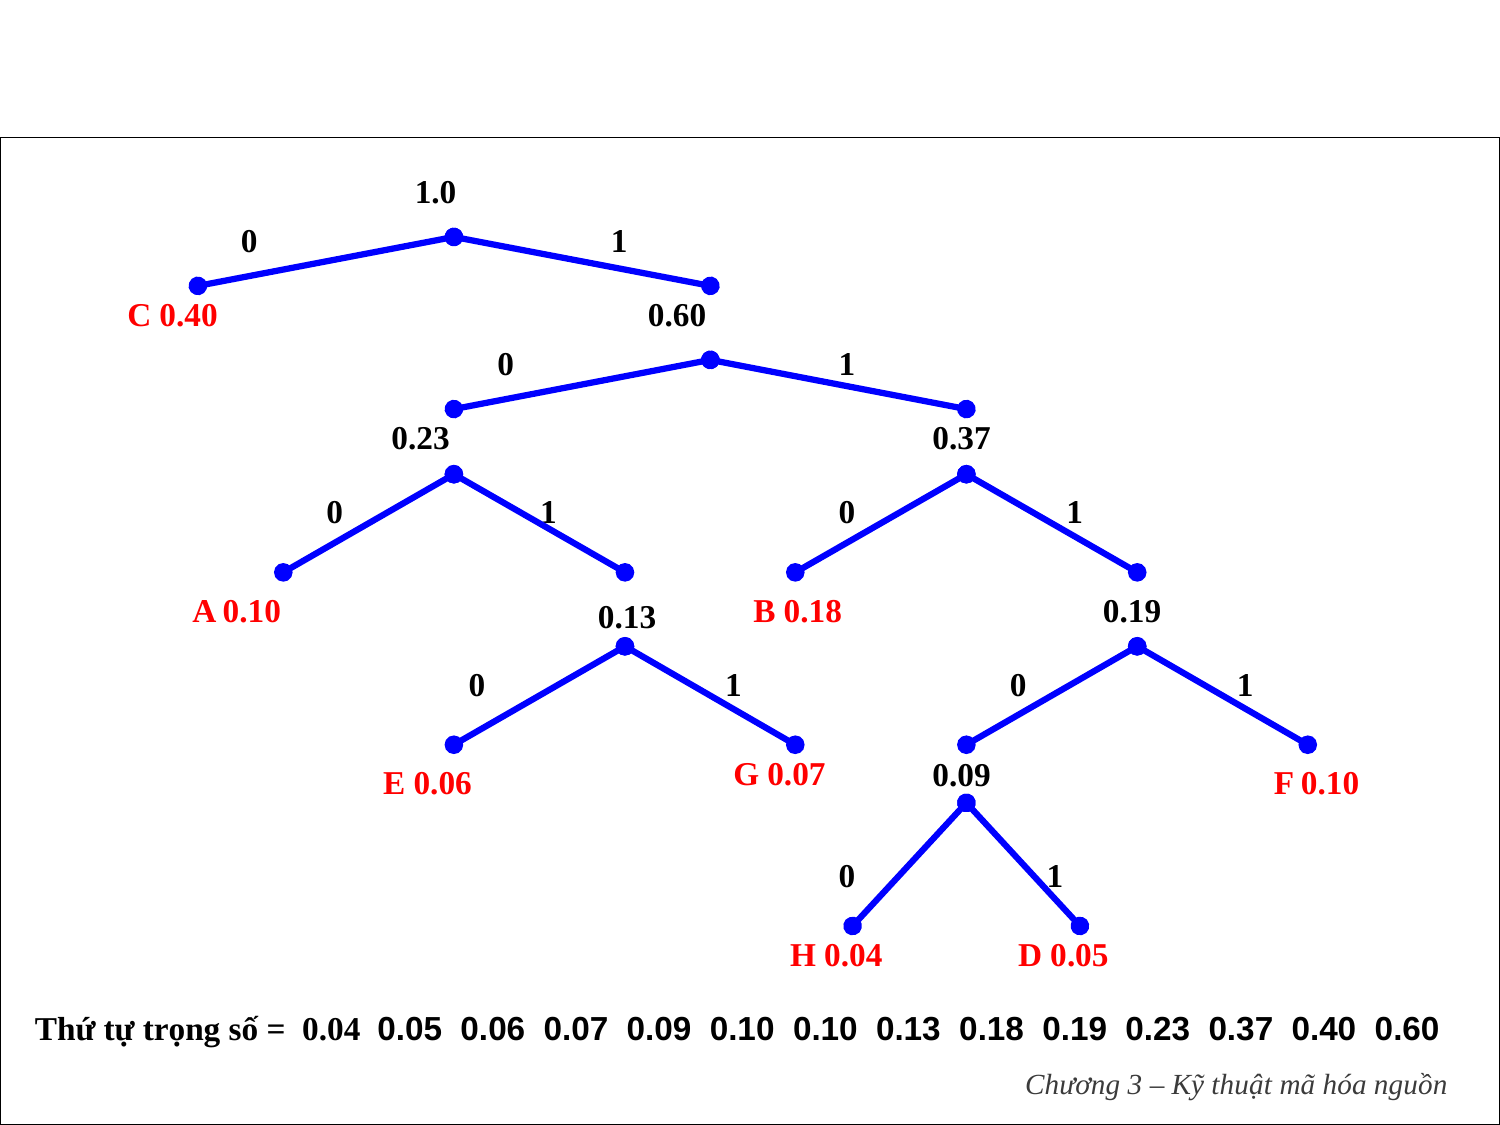

32
1.0
32
0
1

C 0.40
 0.60
0
1

 0.23
 0.37

0
1
0
1
 A 0.10
B 0.18
 0.19
 0.13

0
1
0
1
 G 0.07
 0.09
E 0.06
 F 0.10

0
1
 H 0.04
 D 0.05
Thứ tự trọng số =  0.04  0.05  0.06  0.07  0.09  0.10  0.10  0.13  0.18  0.19  0.23  0.37  0.40  0.60
Chương 3 – Kỹ thuật mã hóa nguồn